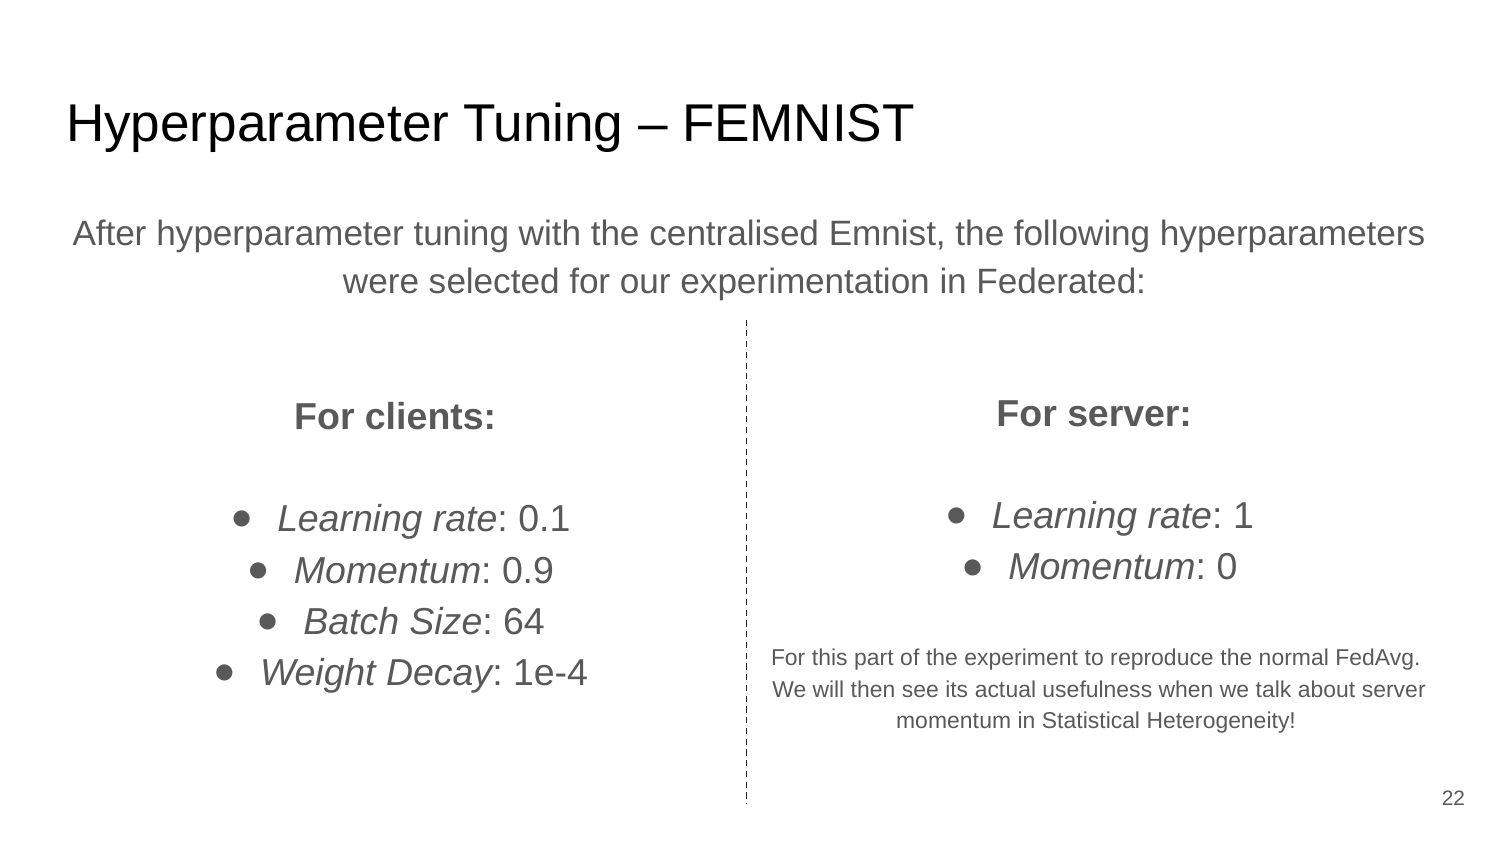

# Hyperparameter Tuning – FEMNIST
After hyperparameter tuning with the centralised Emnist, the following hyperparameters were selected for our experimentation in Federated:

For clients:

Learning rate: 0.1
Momentum: 0.9
Batch Size: 64
Weight Decay: 1e-4
For server:

Learning rate: 1
Momentum: 0

For this part of the experiment to reproduce the normal FedAvg.
We will then see its actual usefulness when we talk about server momentum in Statistical Heterogeneity!
22